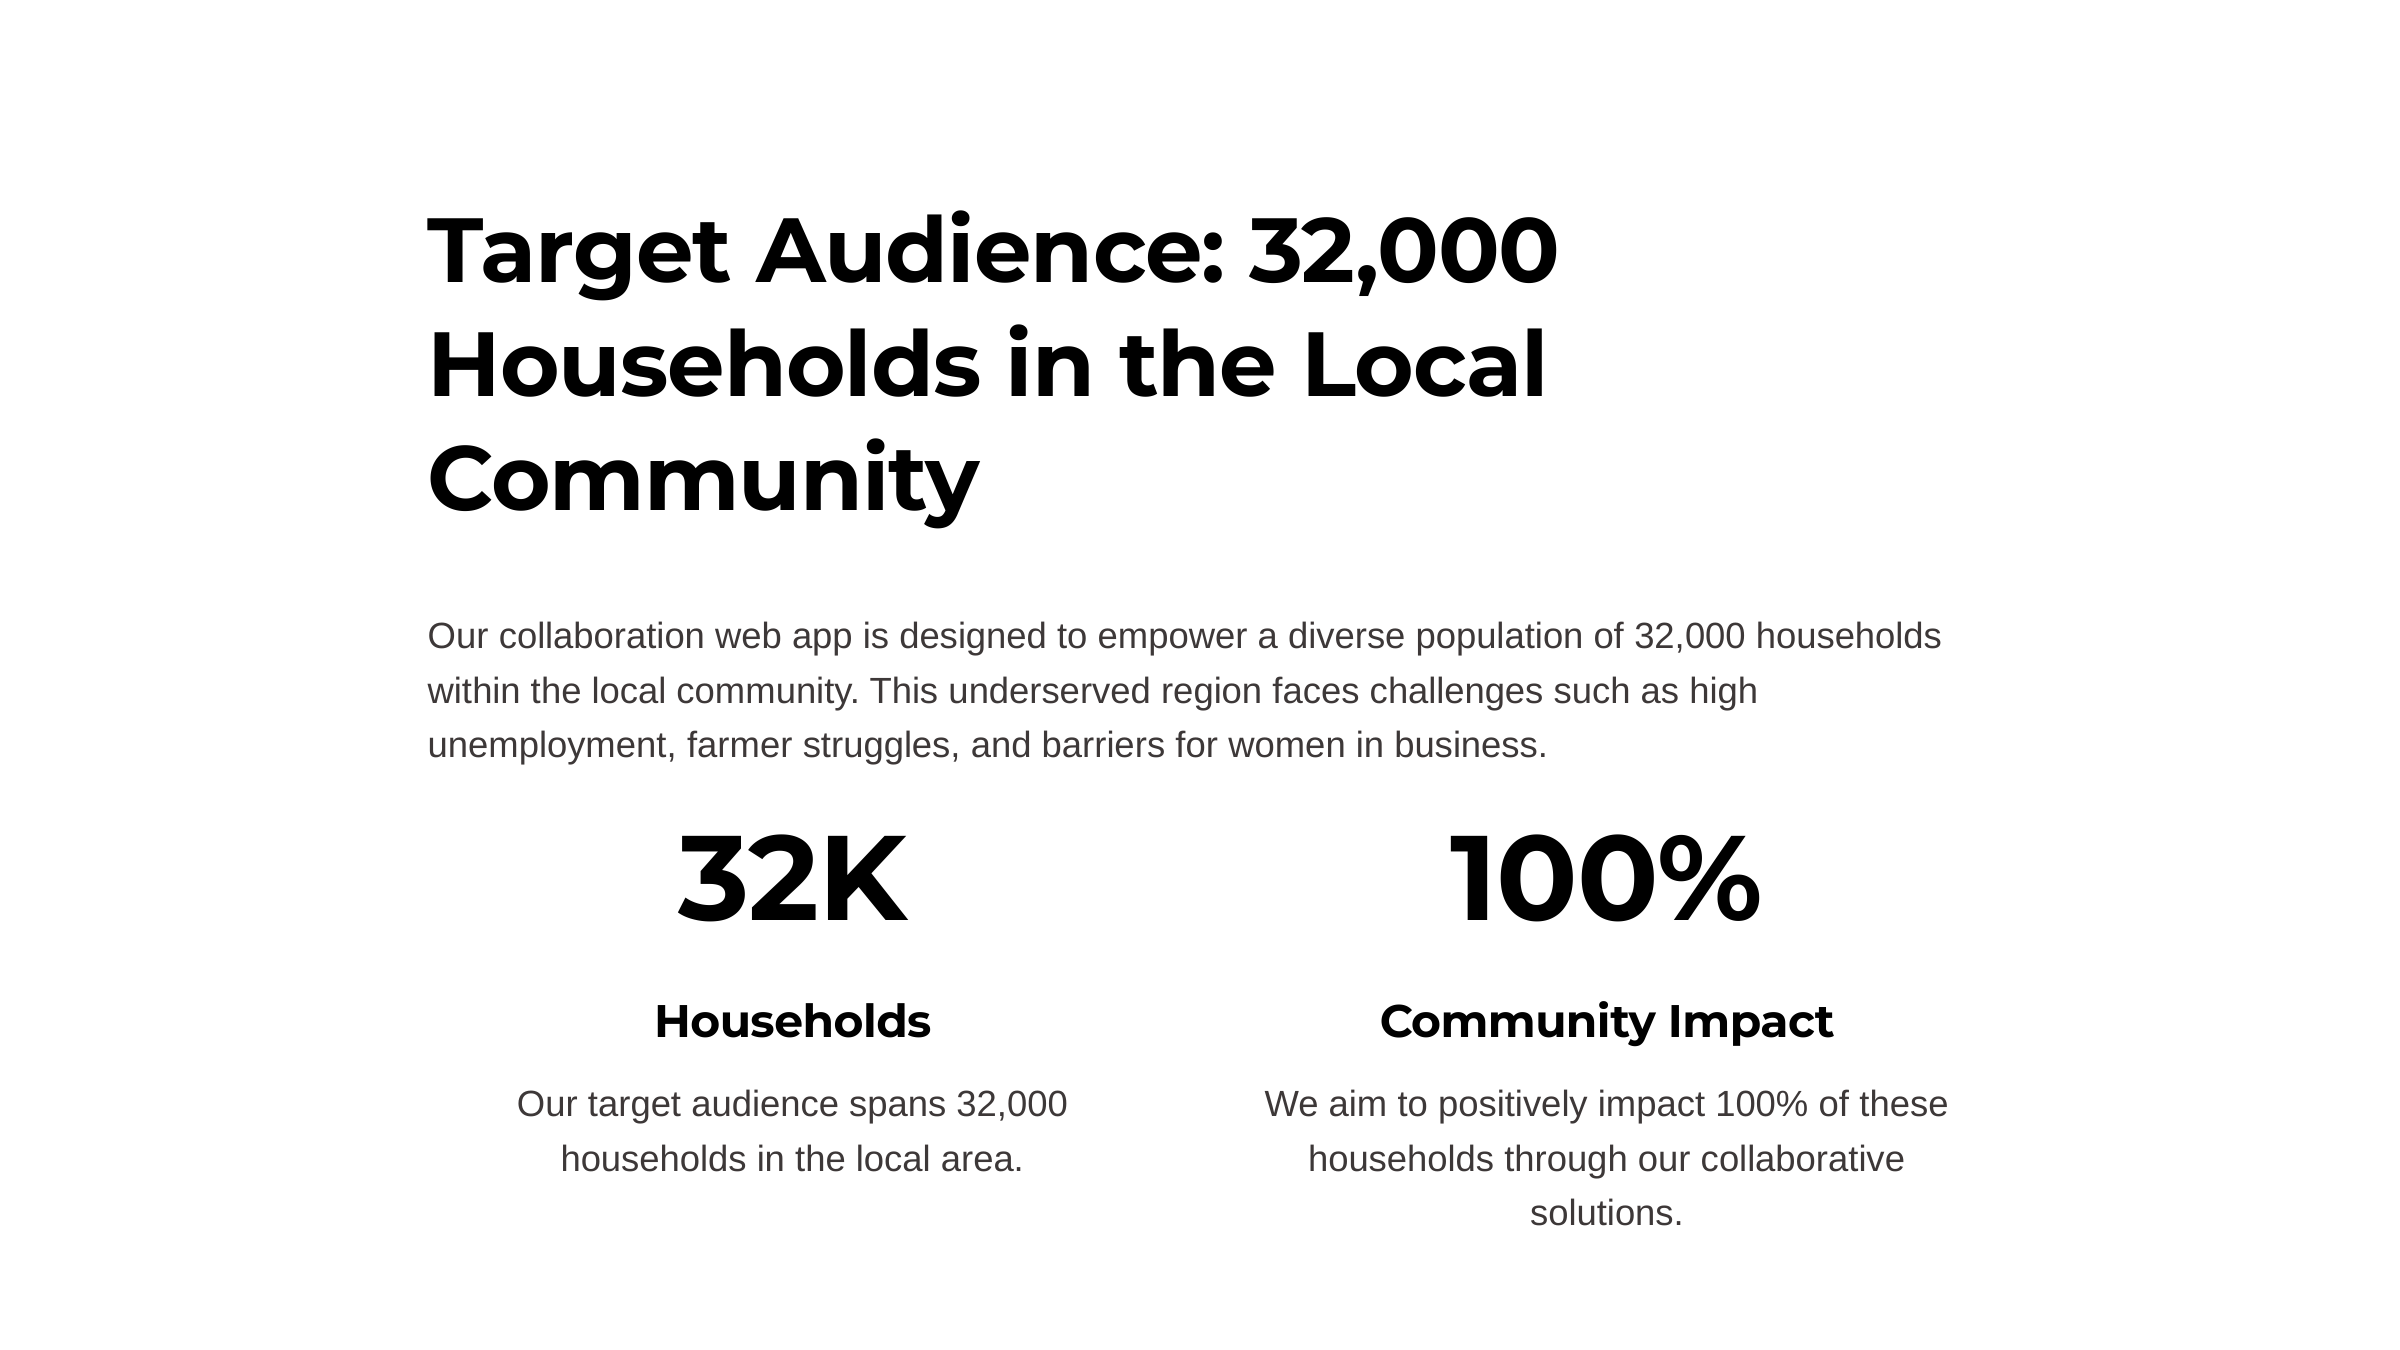

Target Audience: 32,000 Households in the Local Community
Our collaboration web app is designed to empower a diverse population of 32,000 households within the local community. This underserved region faces challenges such as high unemployment, farmer struggles, and barriers for women in business.
32K
100%
Households
Community Impact
Our target audience spans 32,000 households in the local area.
We aim to positively impact 100% of these households through our collaborative solutions.